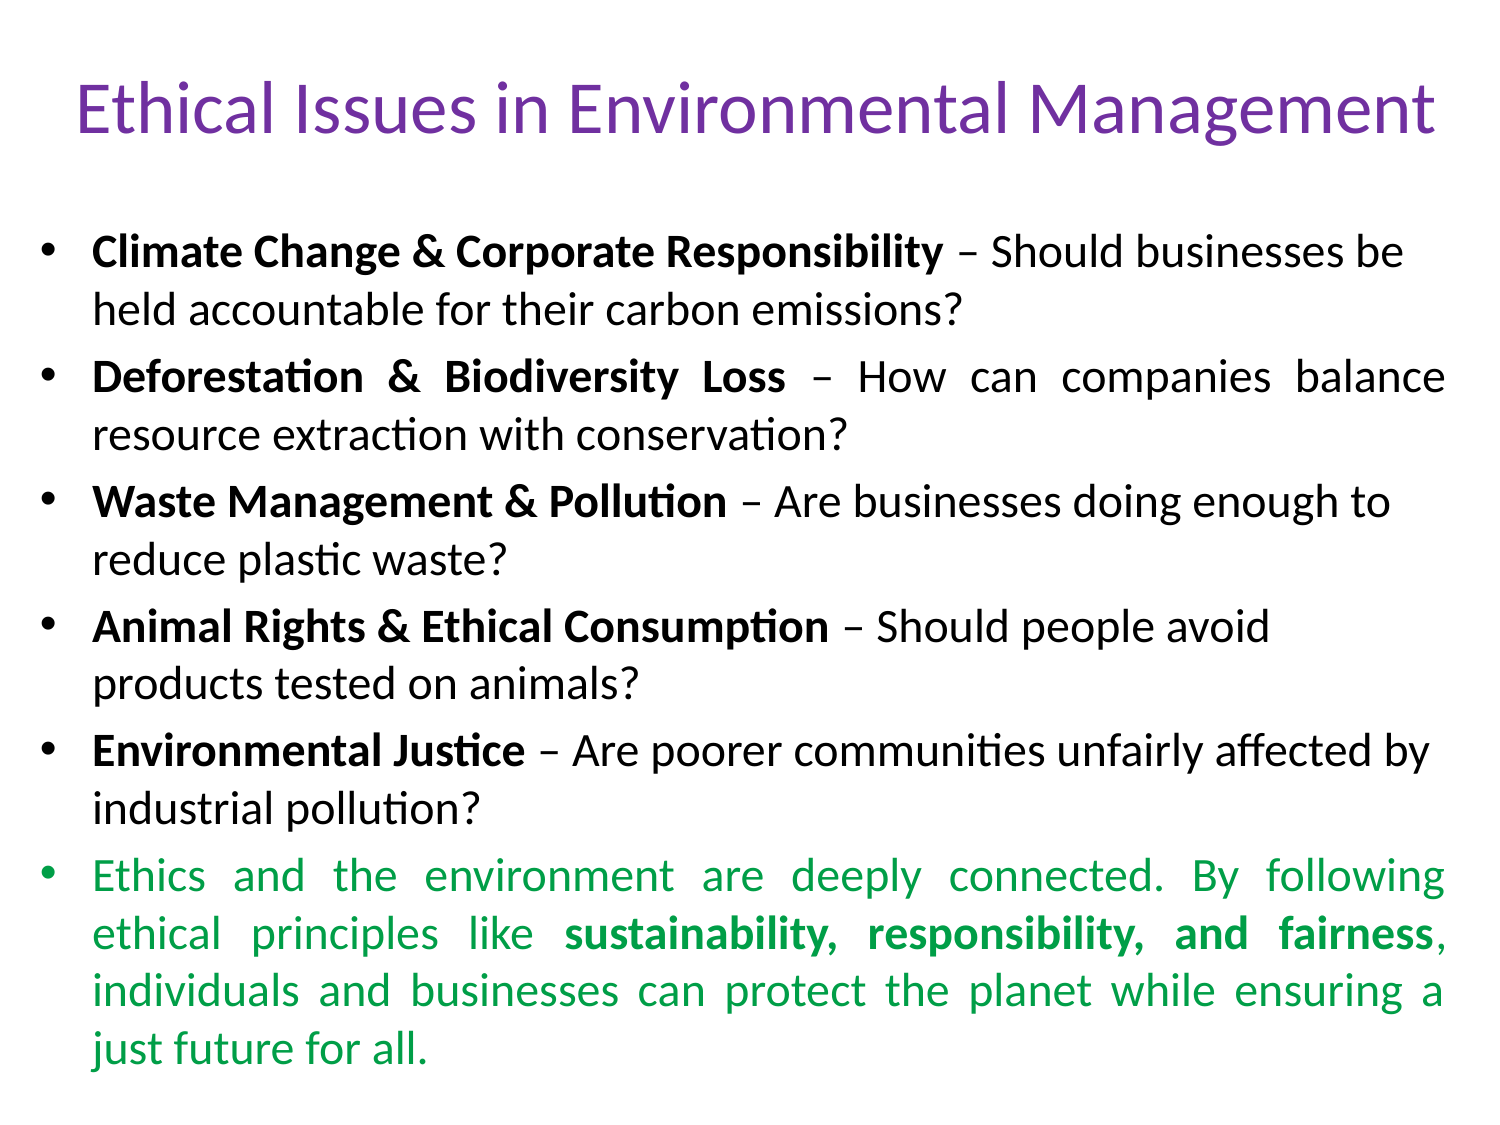

# Ethical Issues in Environmental Management
Climate Change & Corporate Responsibility – Should businesses be held accountable for their carbon emissions?
Deforestation & Biodiversity Loss – How can companies balance resource extraction with conservation?
Waste Management & Pollution – Are businesses doing enough to reduce plastic waste?
Animal Rights & Ethical Consumption – Should people avoid products tested on animals?
Environmental Justice – Are poorer communities unfairly affected by industrial pollution?
Ethics and the environment are deeply connected. By following ethical principles like sustainability, responsibility, and fairness, individuals and businesses can protect the planet while ensuring a just future for all.